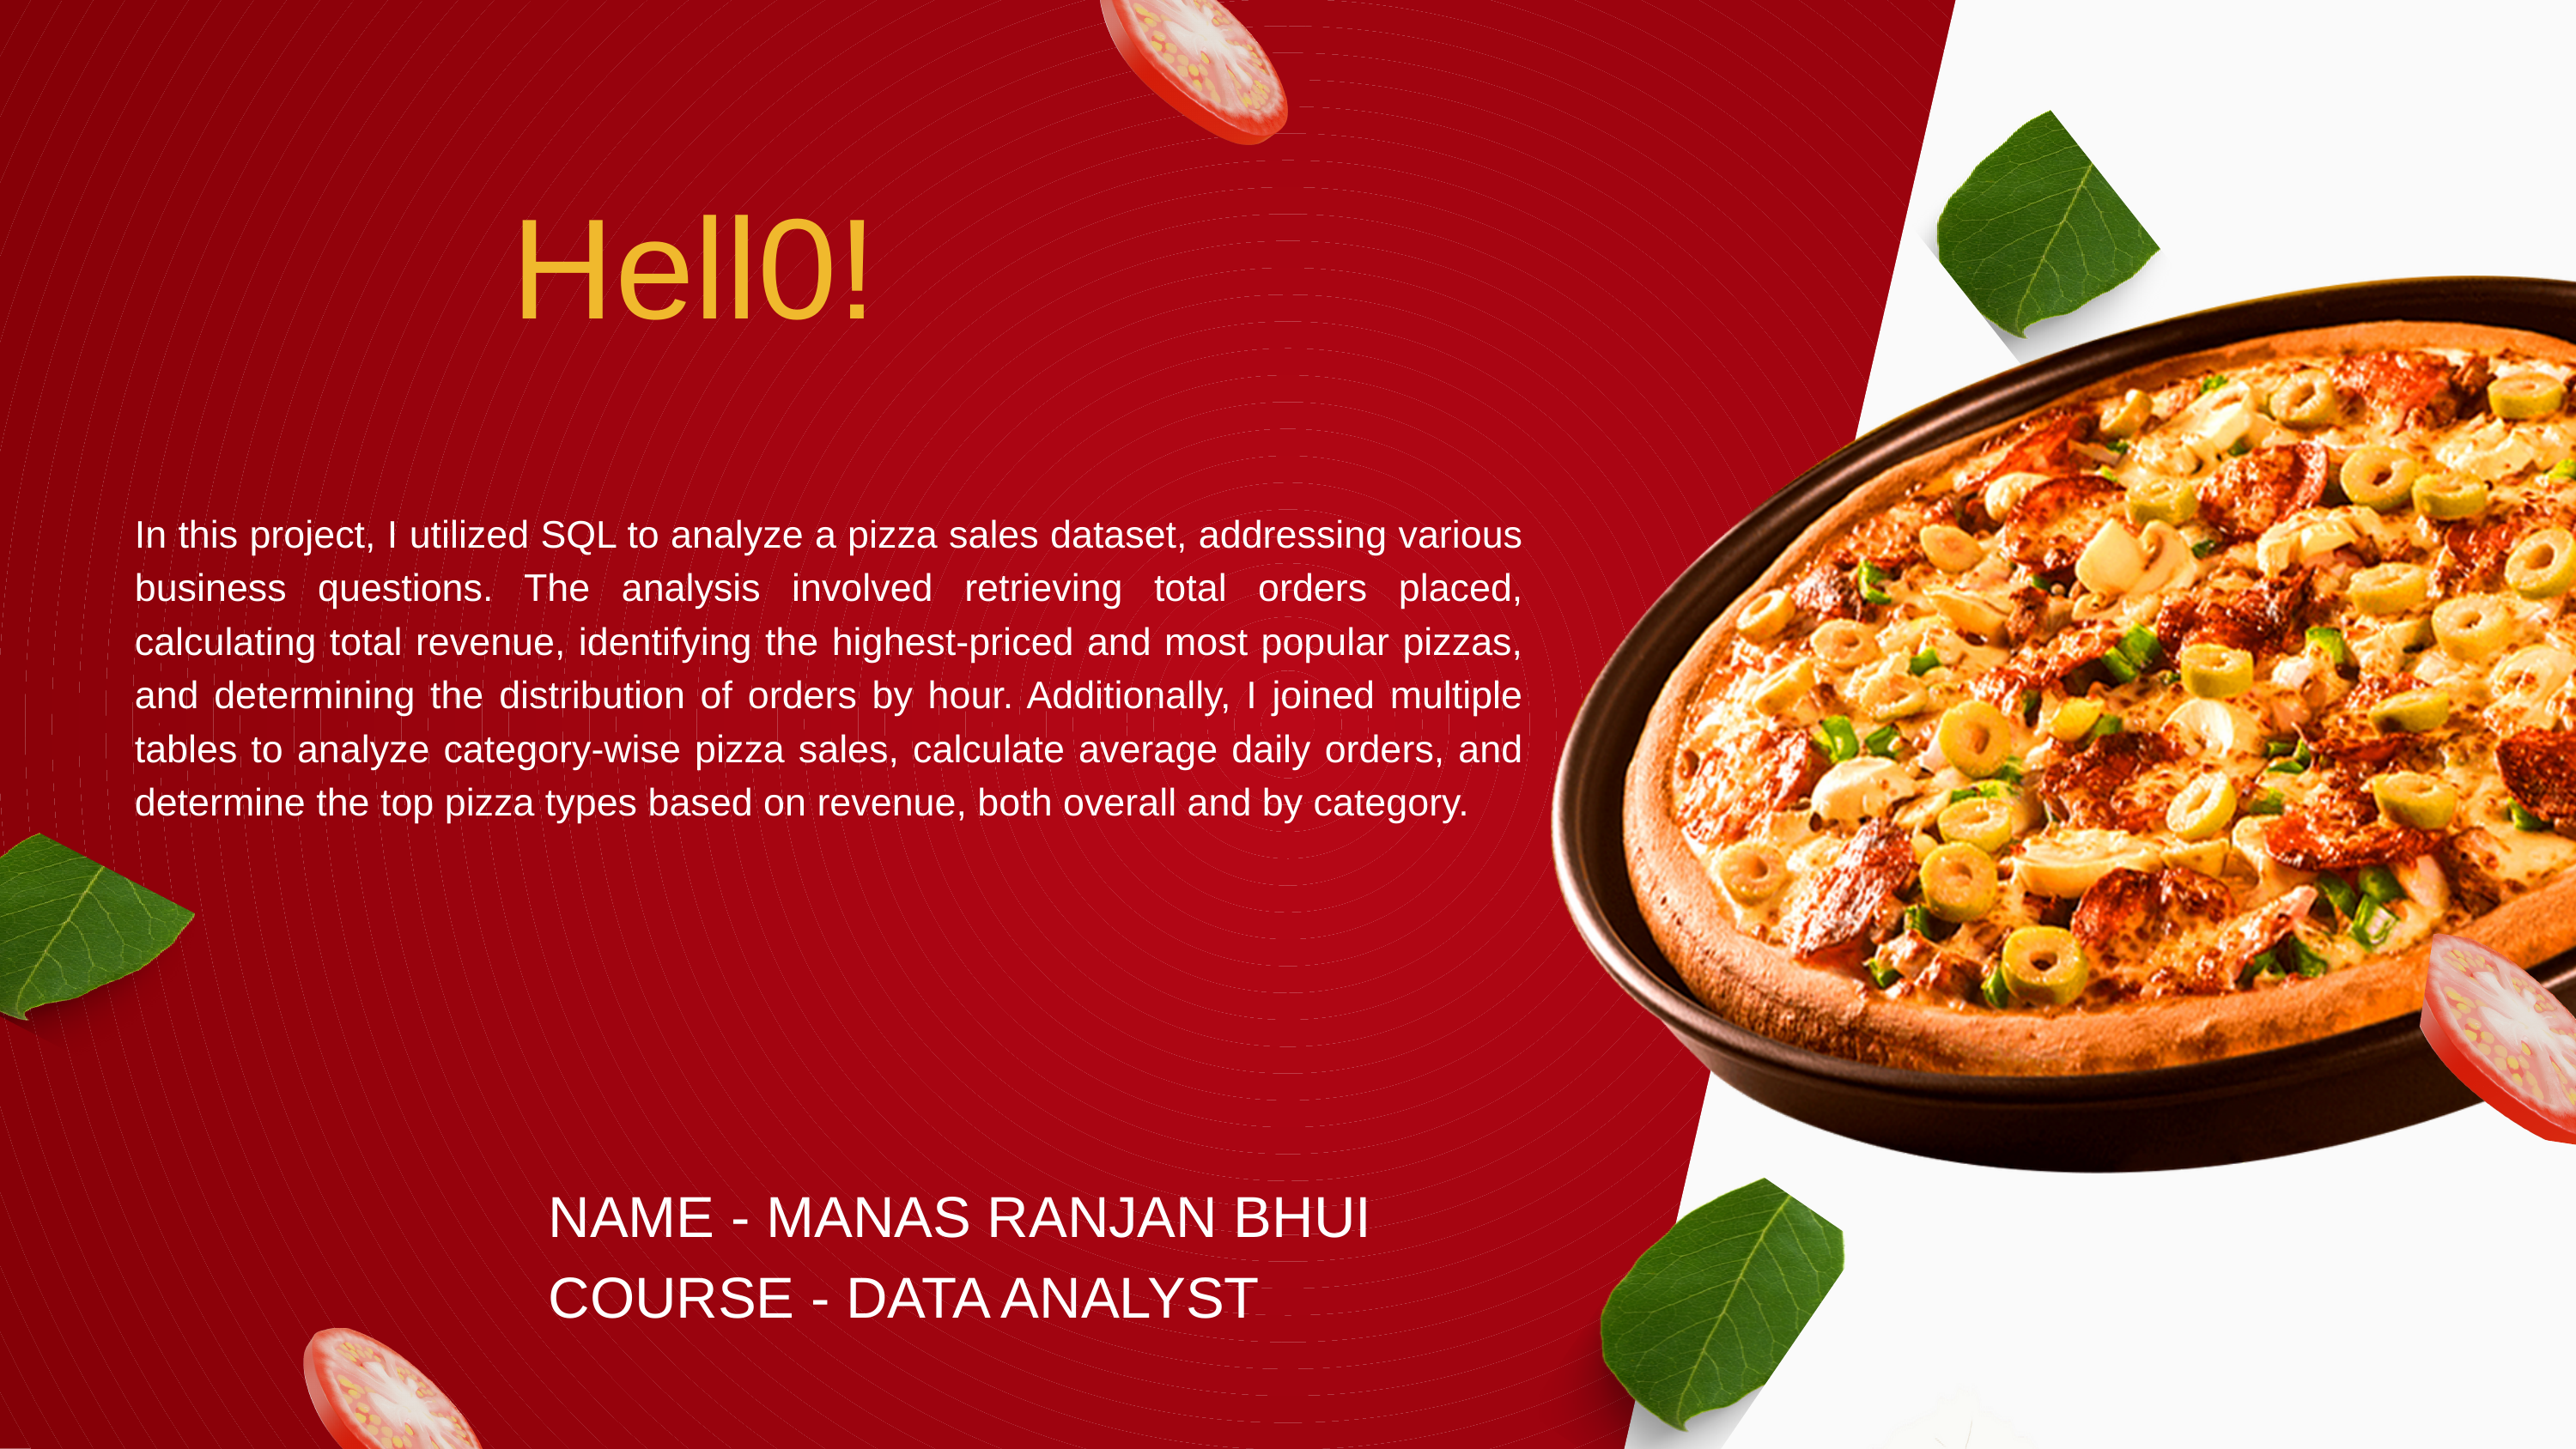

Hell0!

In this project, I utilized SQL to analyze a pizza sales dataset, addressing various business questions. The analysis involved retrieving total orders placed, calculating total revenue, identifying the highest-priced and most popular pizzas, and determining the distribution of orders by hour. Additionally, I joined multiple tables to analyze category-wise pizza sales, calculate average daily orders, and determine the top pizza types based on revenue, both overall and by category.

NAME - MANAS RANJAN BHUI
COURSE - DATA ANALYST